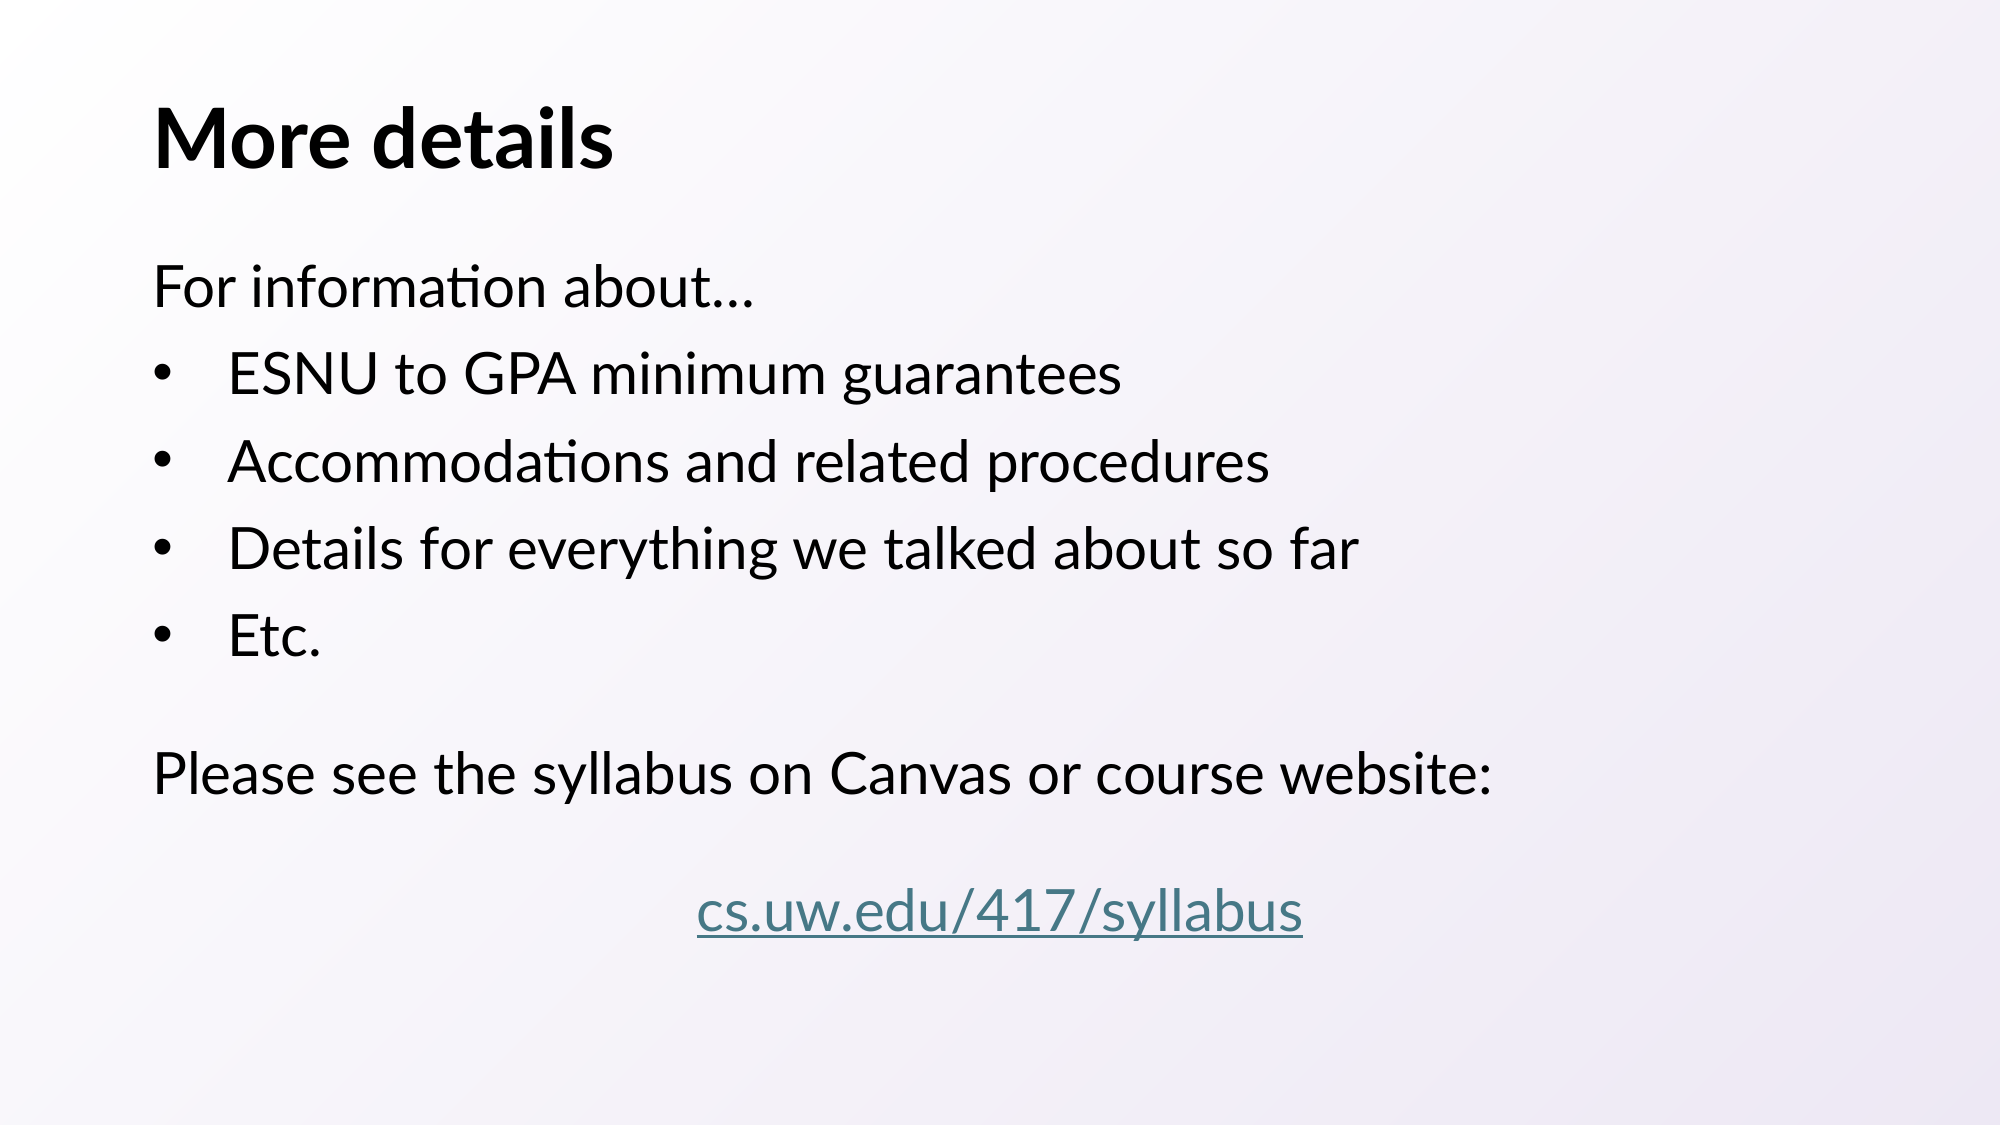

# More details
For information about…
ESNU to GPA minimum guarantees
Accommodations and related procedures
Details for everything we talked about so far
Etc.
Please see the syllabus on Canvas or course website:
cs.uw.edu/417/syllabus